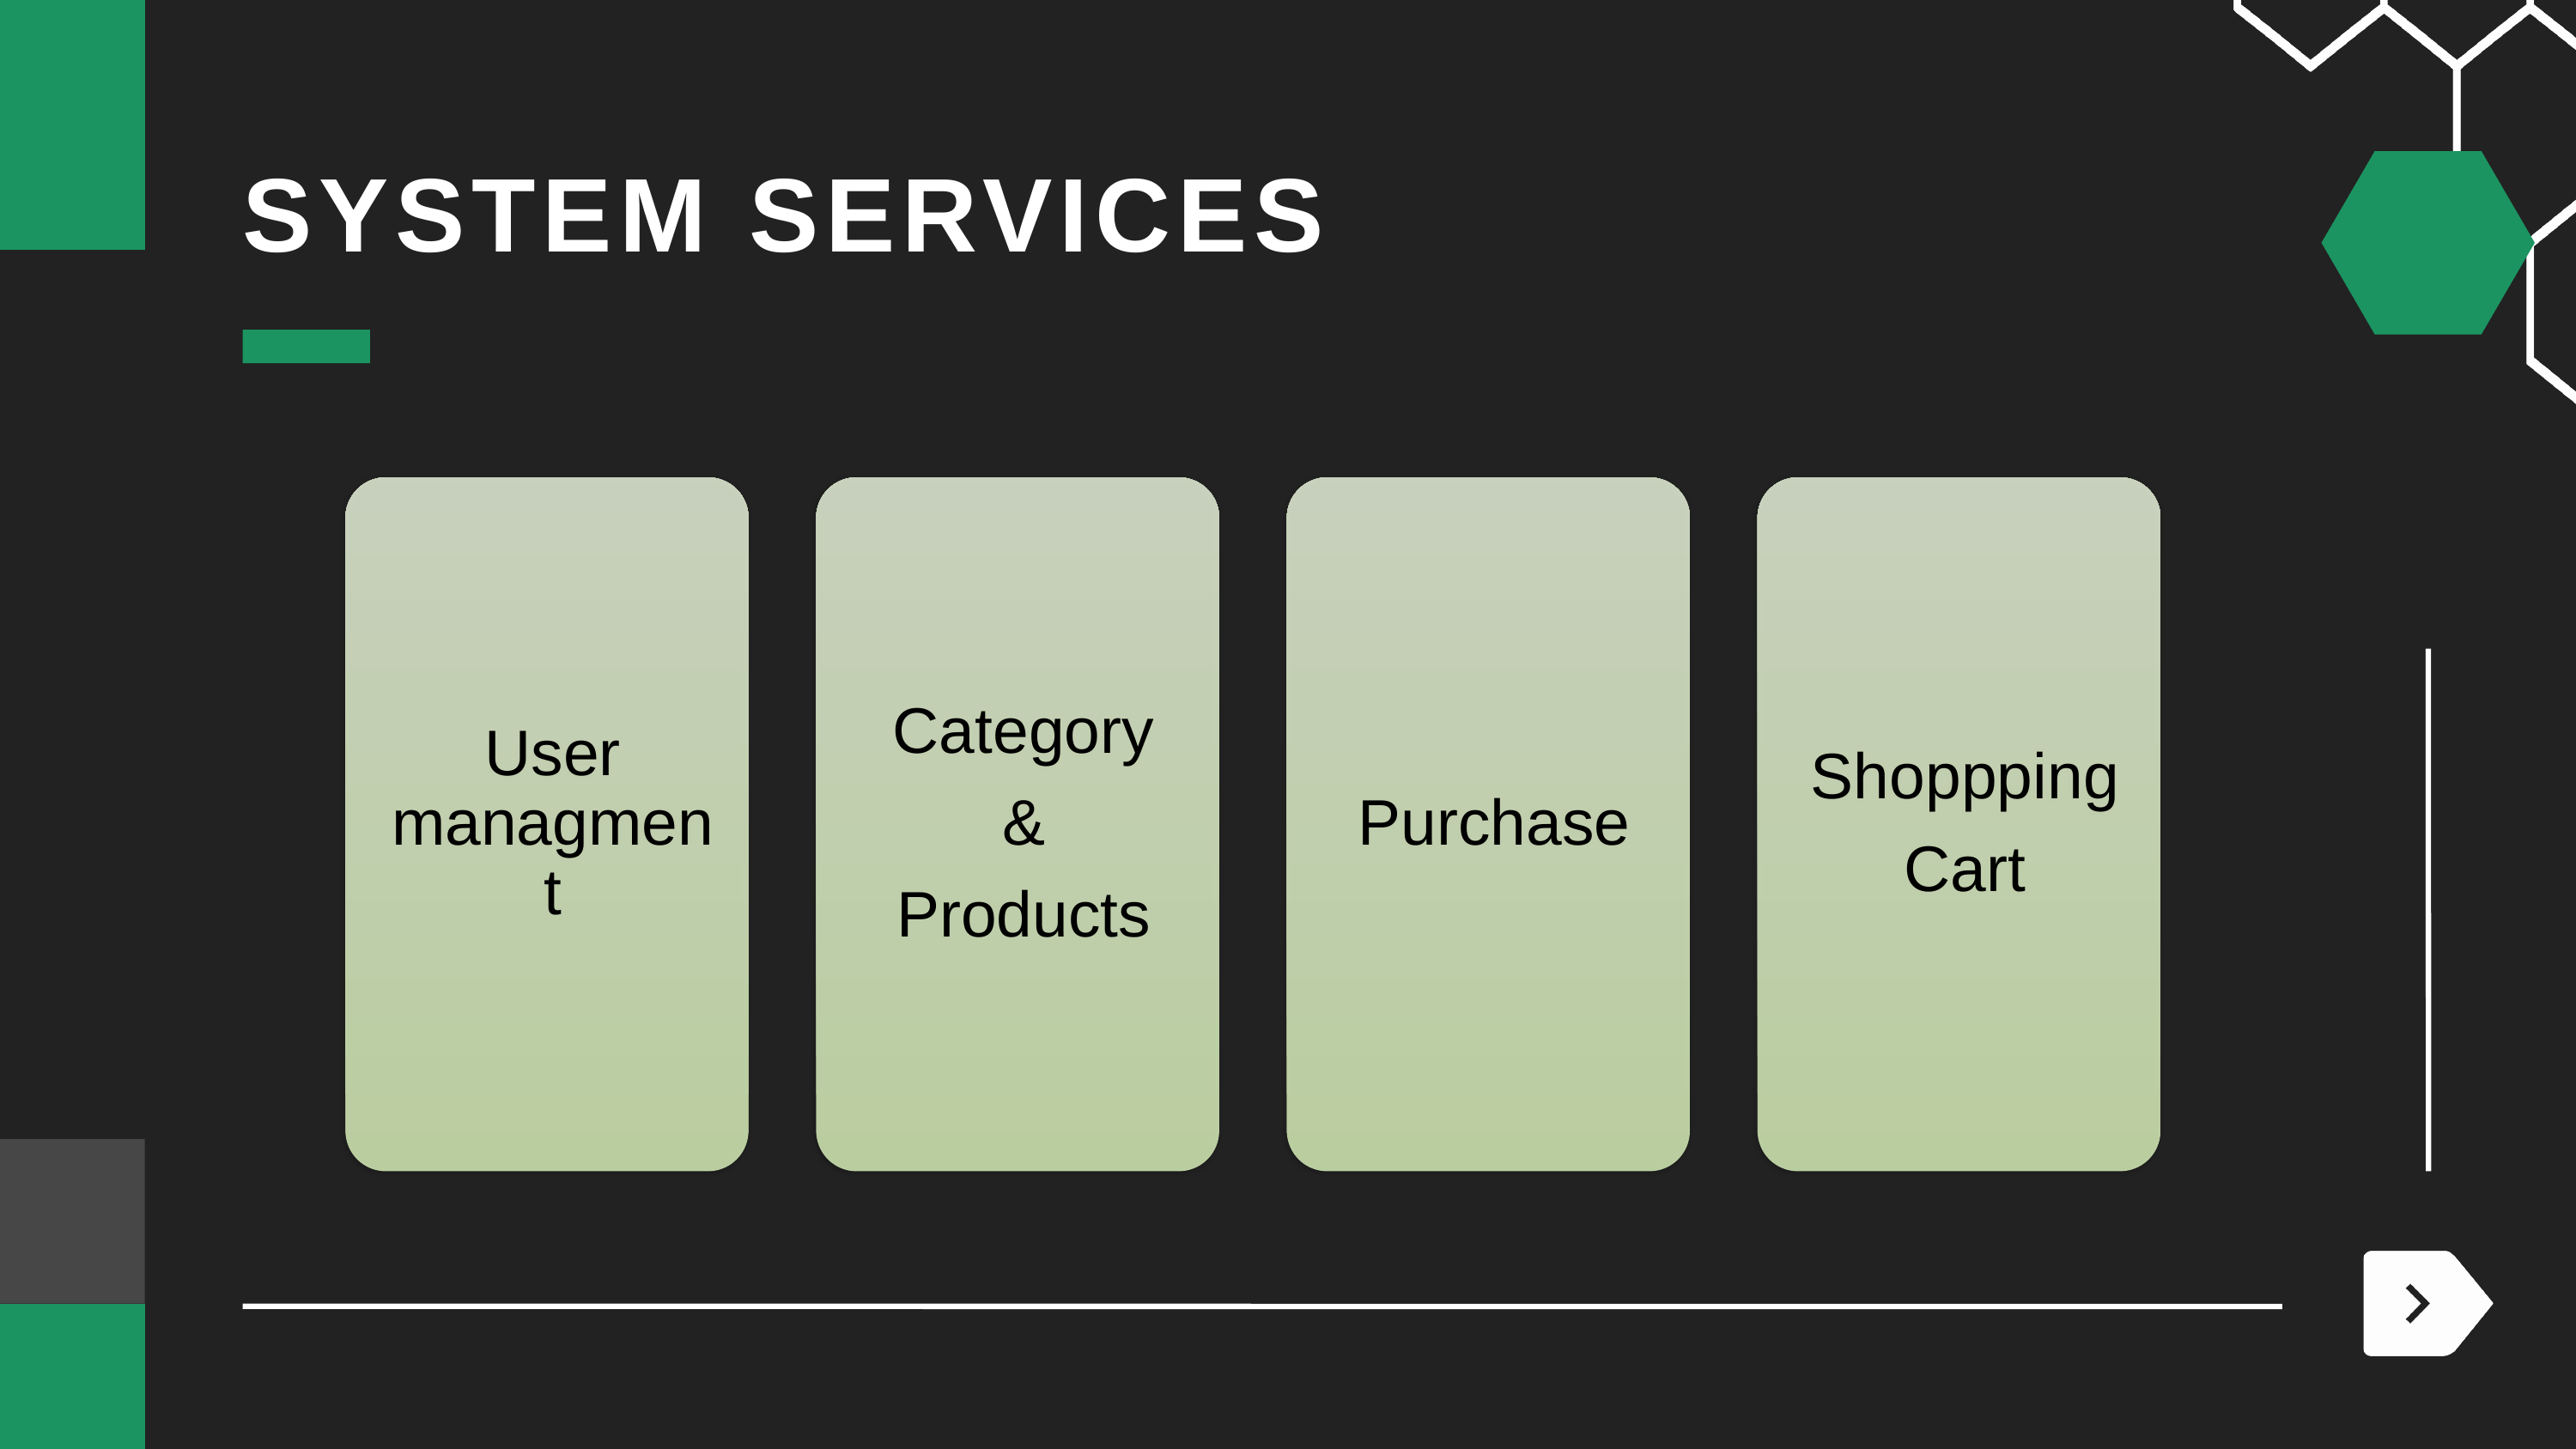

SYSTEM SERVICES

User managment
Category
&
Products
Purchase
Shoppping
Cart